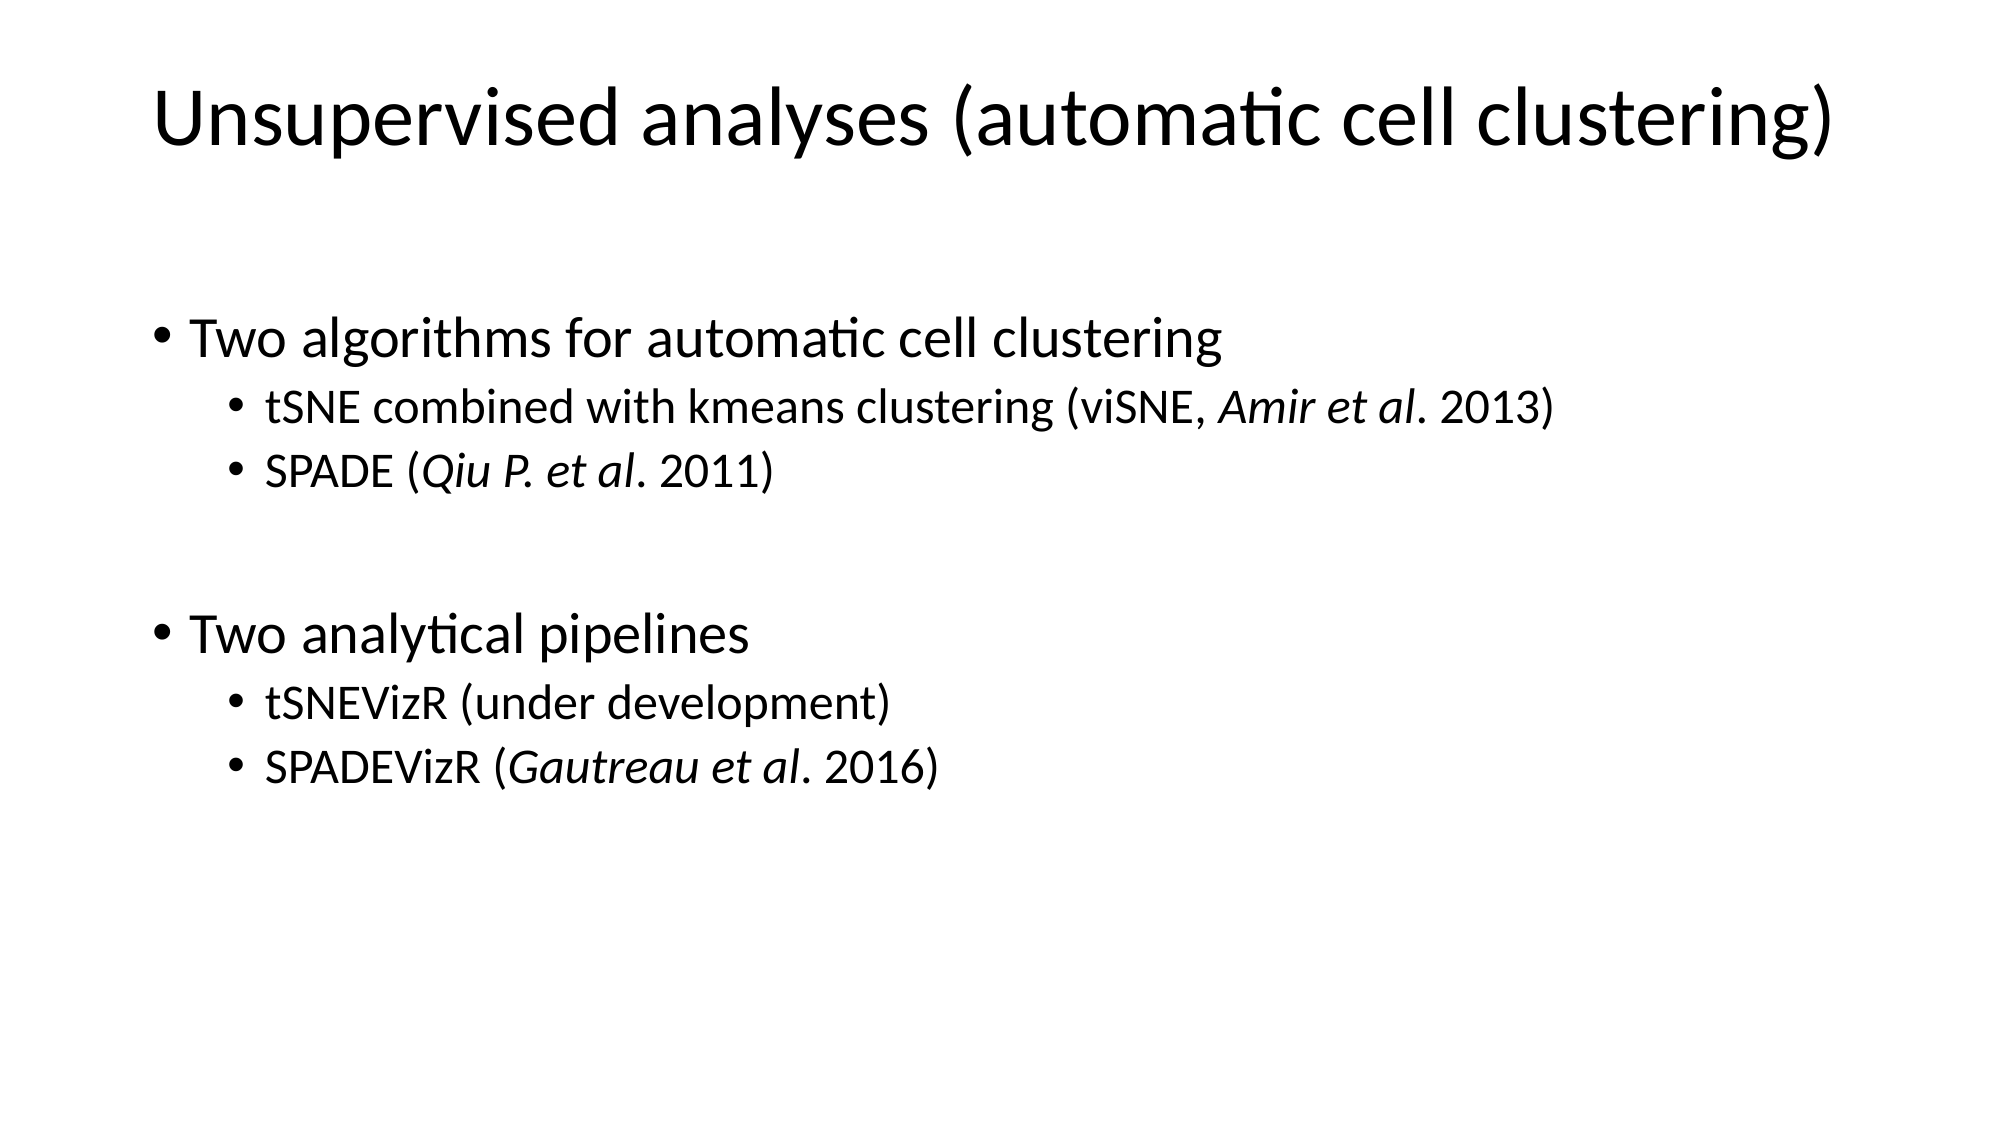

# Unsupervised analyses (automatic cell clustering)
Two algorithms for automatic cell clustering
tSNE combined with kmeans clustering (viSNE, Amir et al. 2013)
SPADE (Qiu P. et al. 2011)

Two analytical pipelines
tSNEVizR (under development)
SPADEVizR (Gautreau et al. 2016)